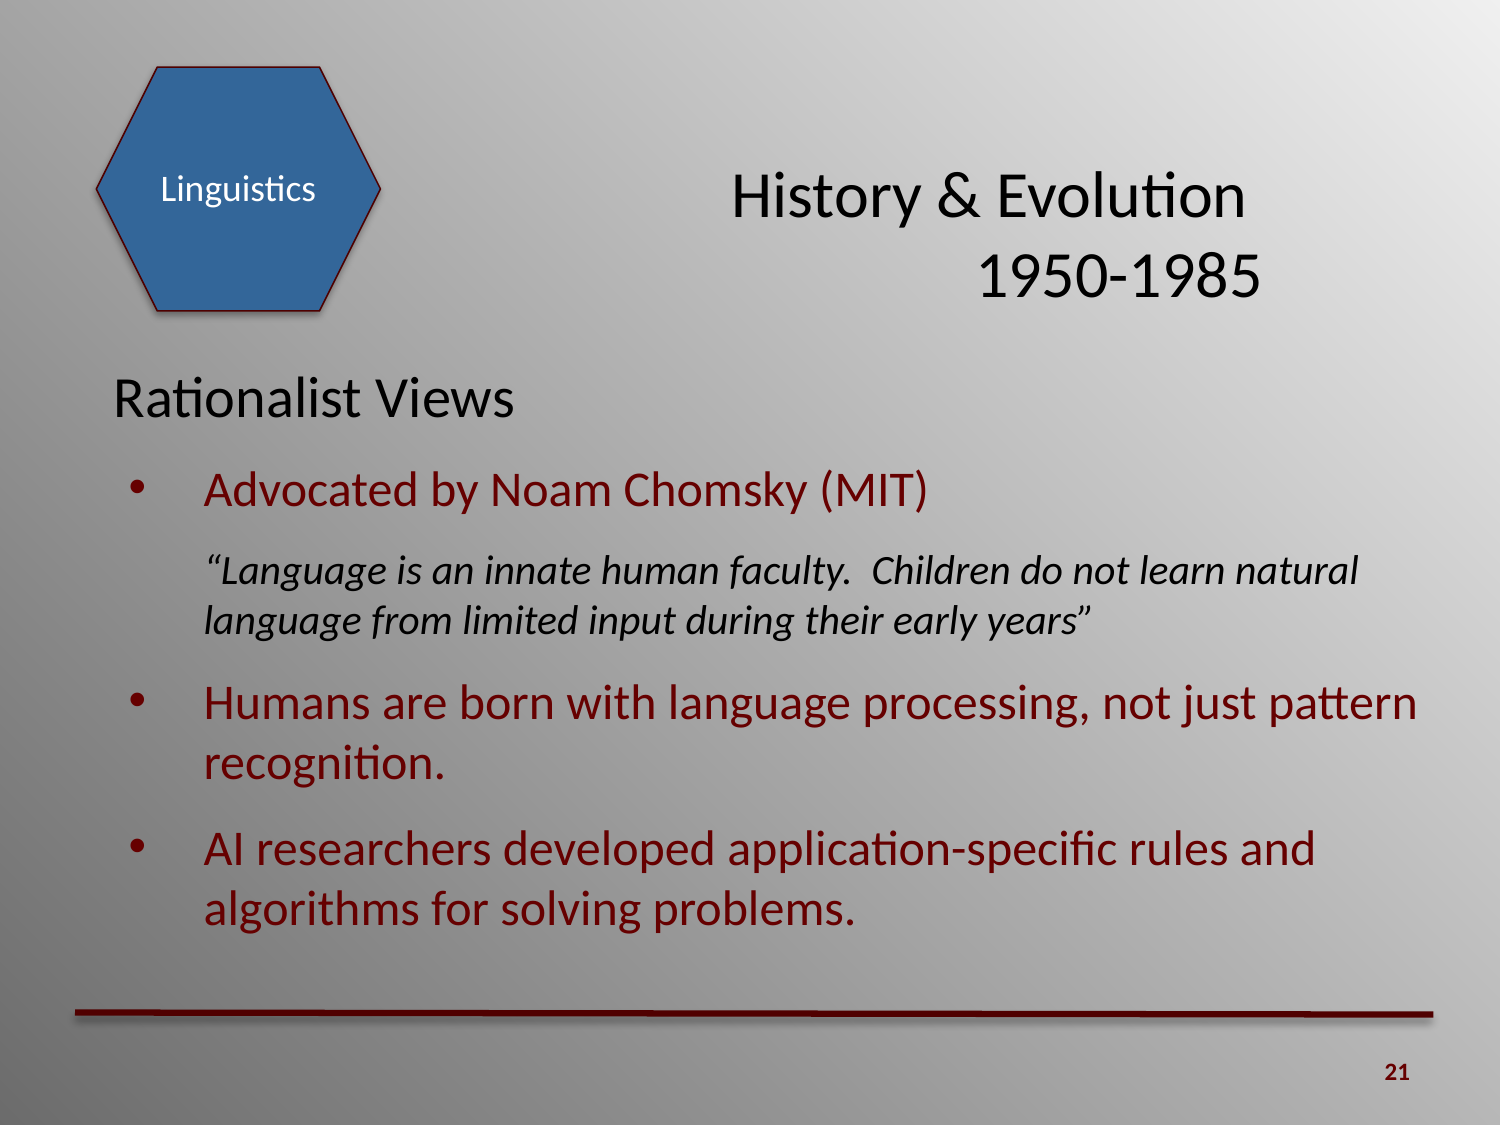

# History & Evolution 1950-1985

Linguistics
Rationalist Views
Advocated by Noam Chomsky (MIT)
“Language is an innate human faculty.  Children do not learn natural language from limited input during their early years”
Humans are born with language processing, not just pattern recognition.
AI researchers developed application-specific rules and algorithms for solving problems.
21